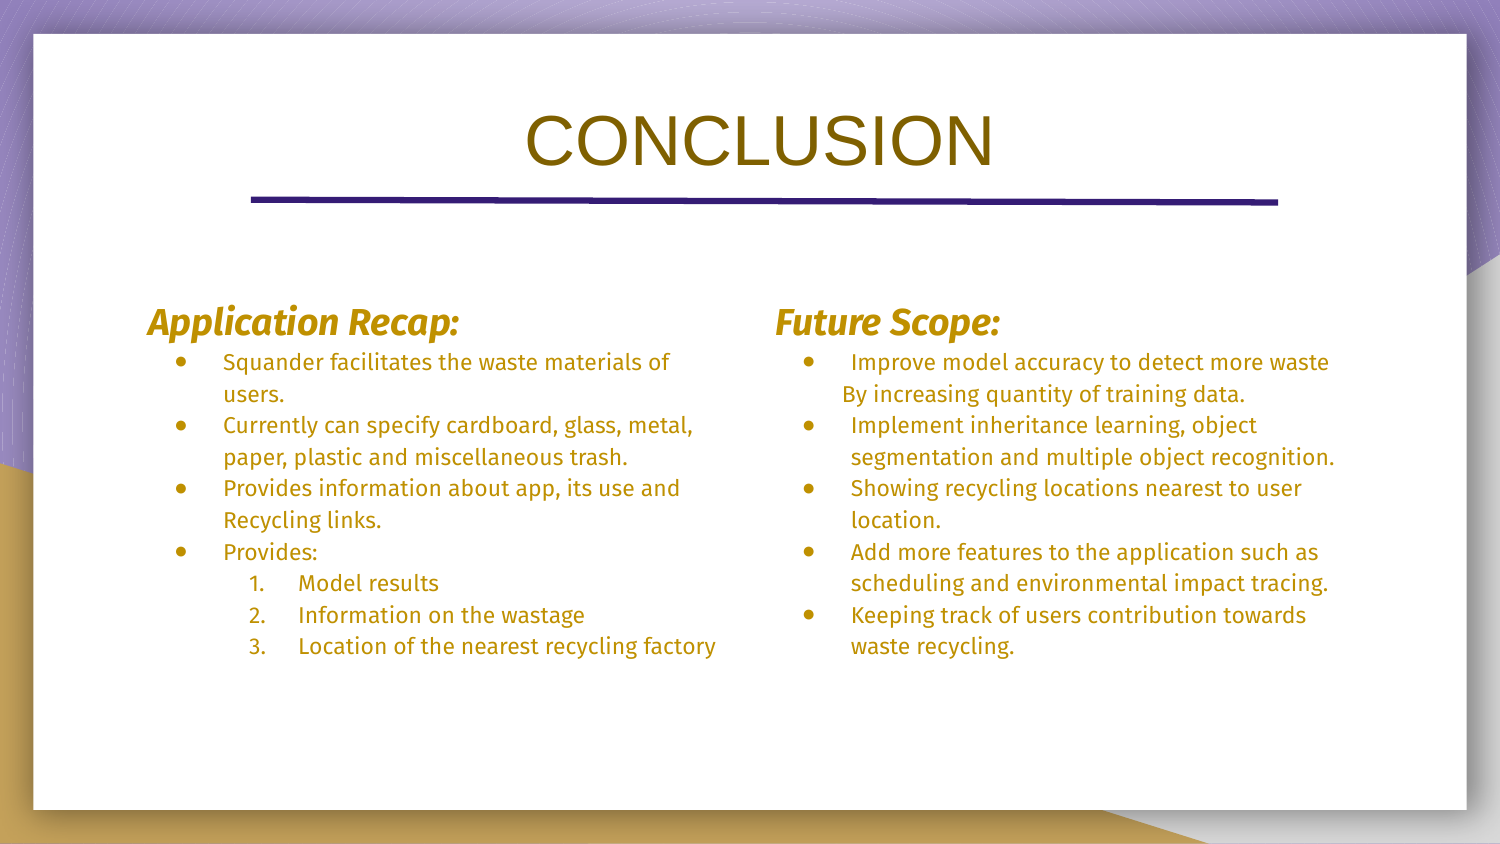

# CONCLUSION
Application Recap:
Squander facilitates the waste materials of users.
Currently can specify cardboard, glass, metal, paper, plastic and miscellaneous trash.
Provides information about app, its use and
Recycling links.
Provides:
Model results
Information on the wastage
Location of the nearest recycling factory
Future Scope:
Improve model accuracy to detect more waste
           By increasing quantity of training data.
Implement inheritance learning, object
segmentation and multiple object recognition.
Showing recycling locations nearest to user location.
Add more features to the application such as scheduling and environmental impact tracing.
Keeping track of users contribution towards
waste recycling.